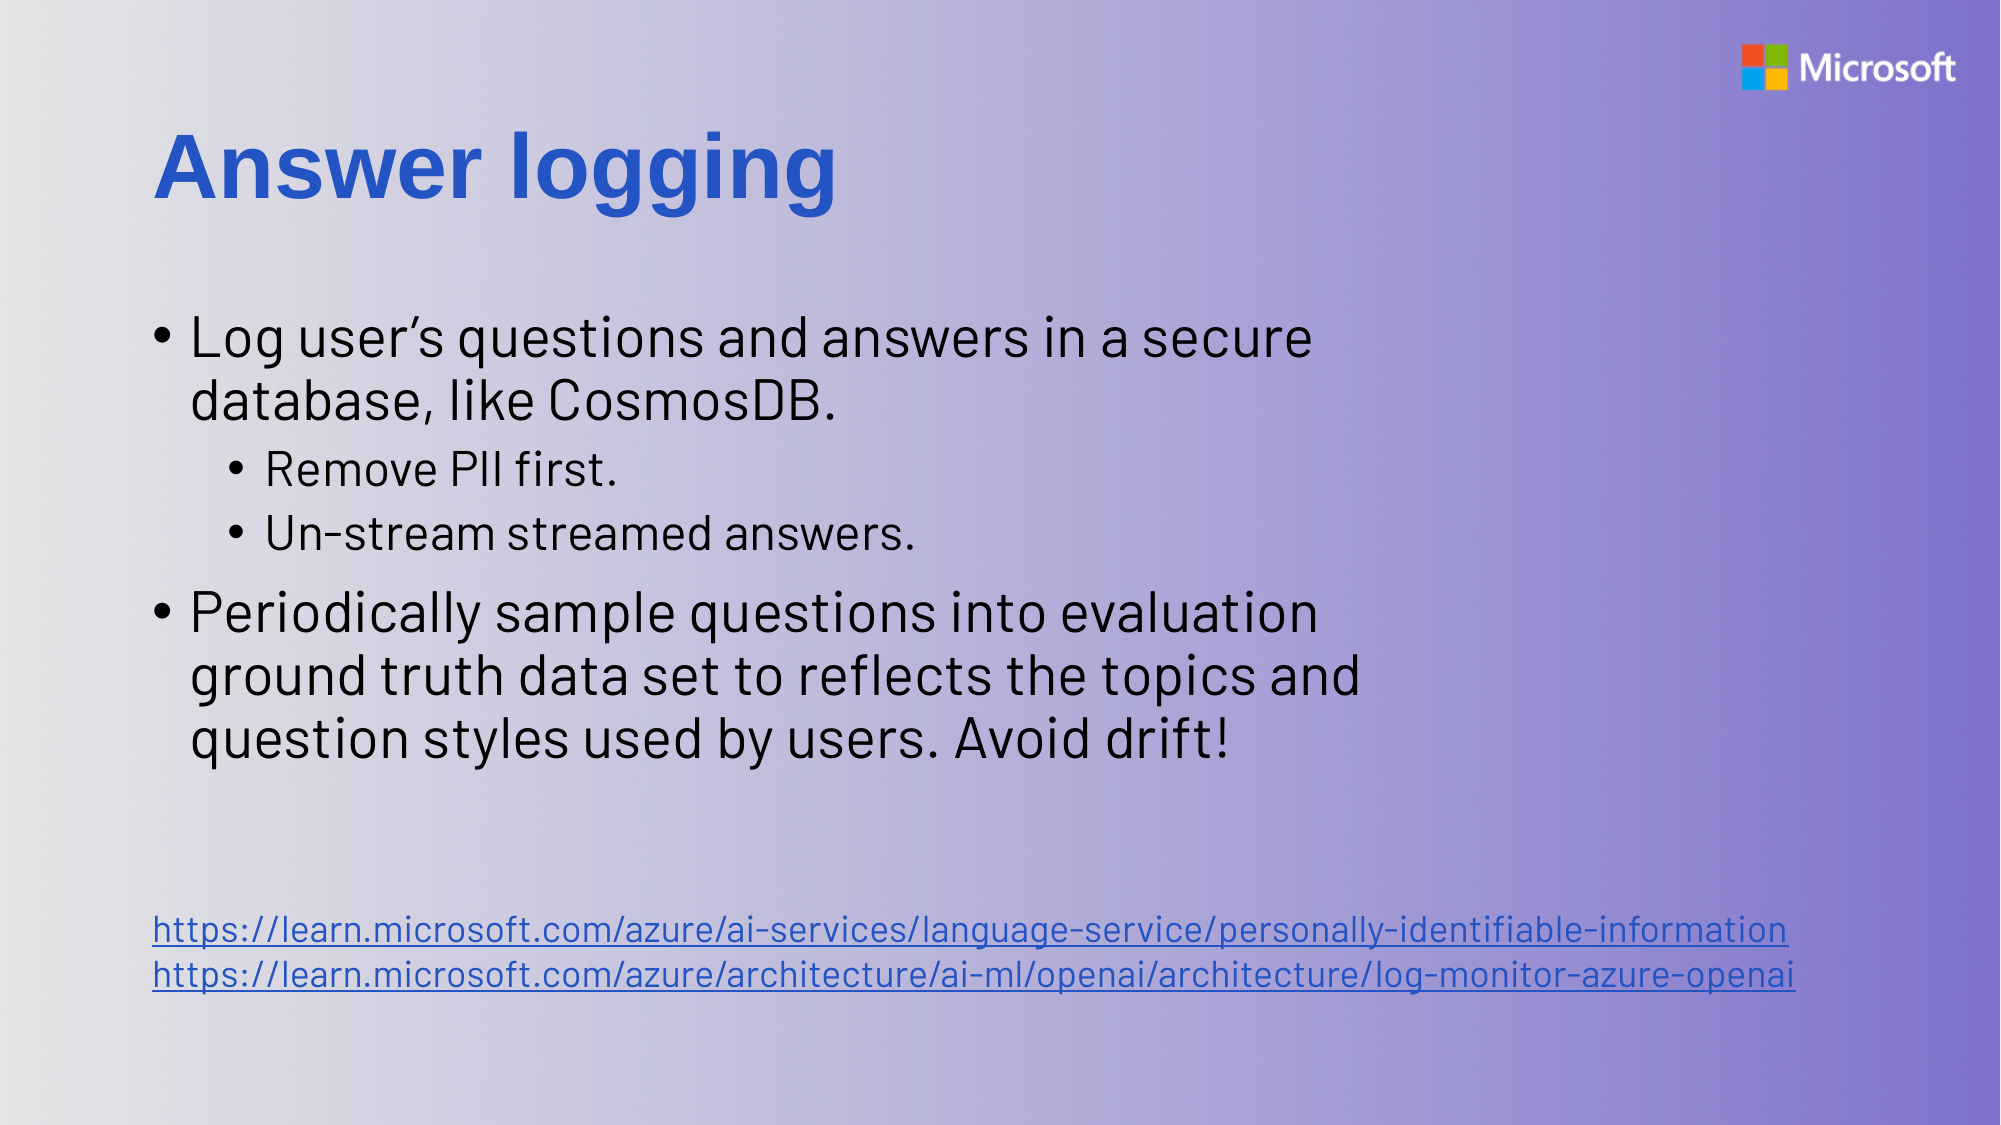

# Answer logging
Log user’s questions and answers in a secure database, like CosmosDB.
Remove PII first.
Un-stream streamed answers.
Periodically sample questions into evaluation ground truth data set to reflects the topics and question styles used by users. Avoid drift!
https://learn.microsoft.com/azure/ai-services/language-service/personally-identifiable-information
https://learn.microsoft.com/azure/architecture/ai-ml/openai/architecture/log-monitor-azure-openai